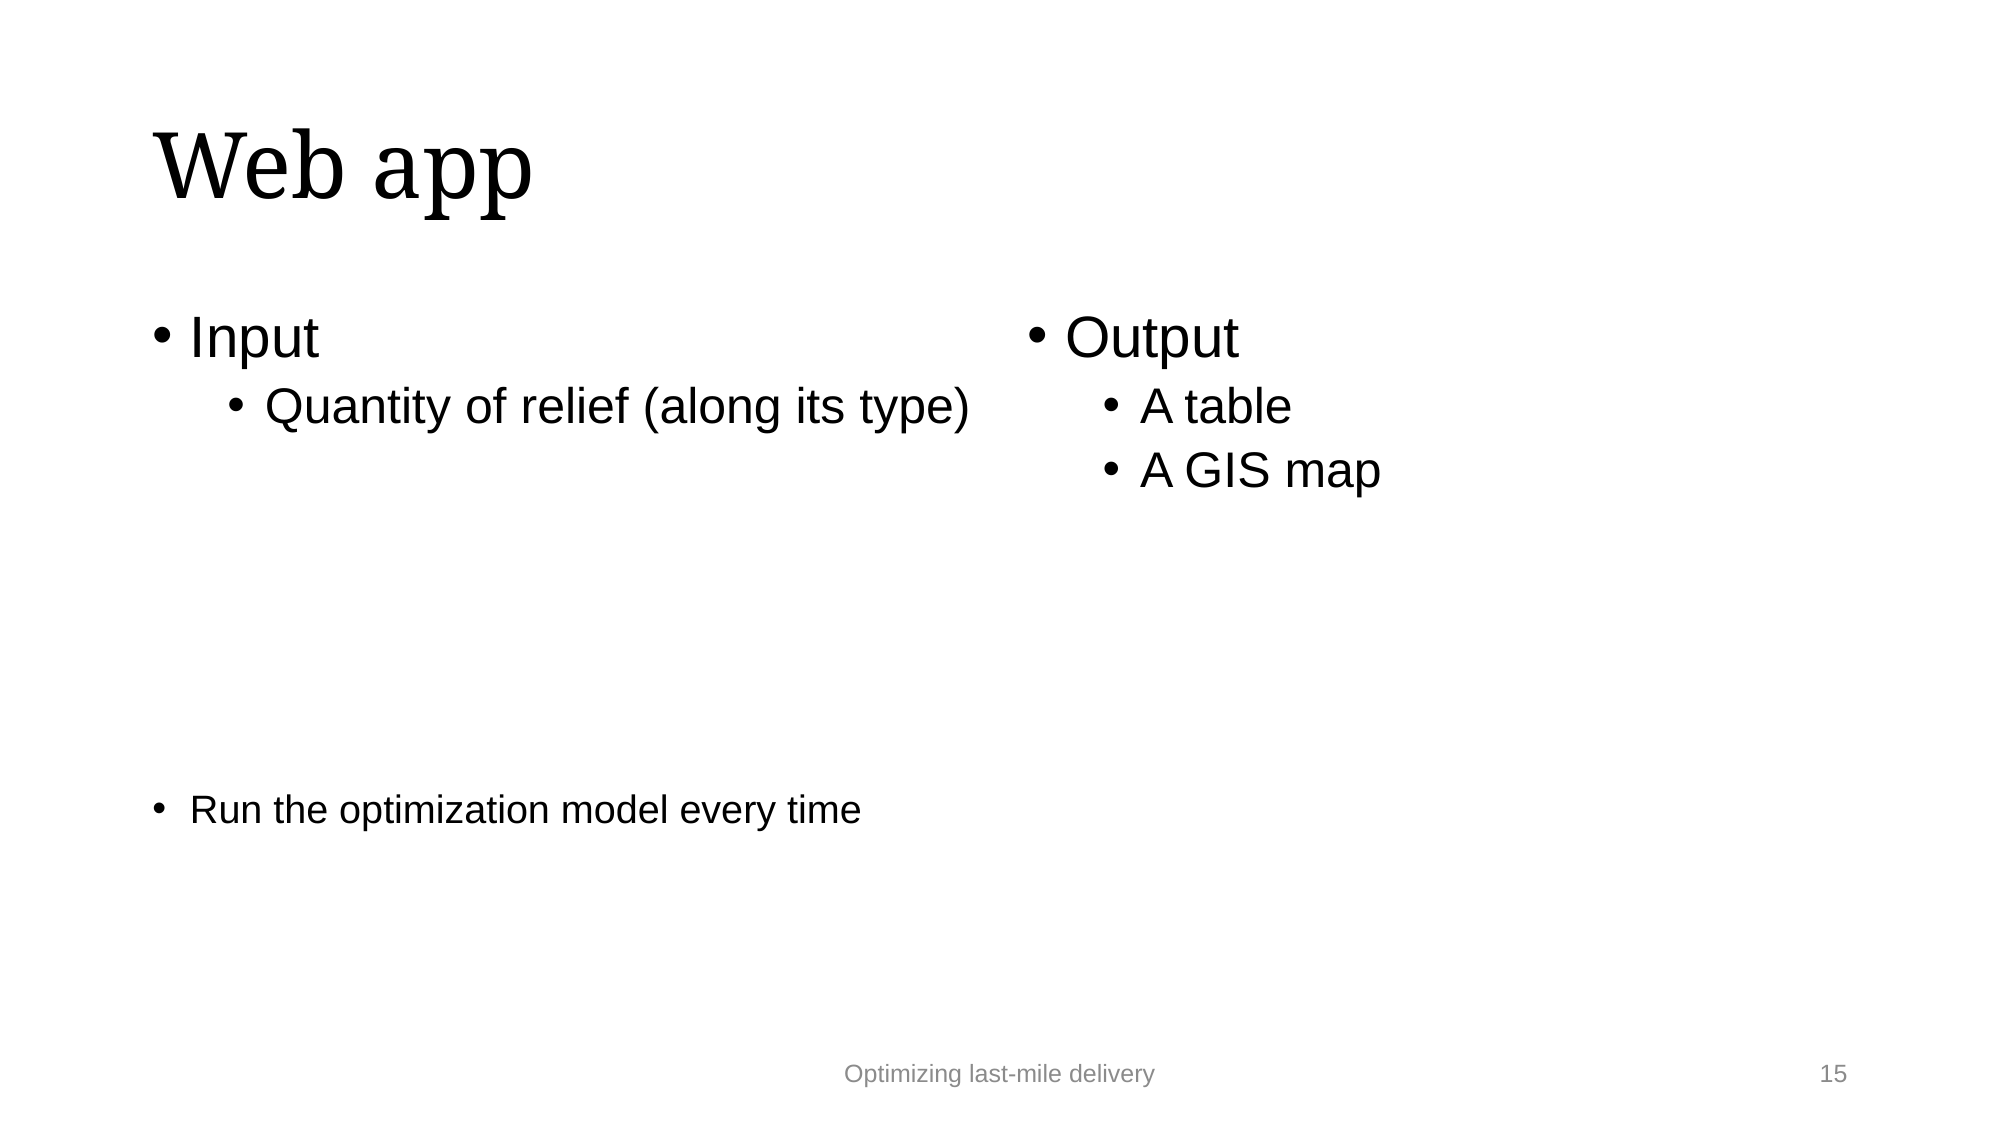

# Web app
Input
Quantity of relief (along its type)

Run the optimization model every time
Output
A table
A GIS map
Optimizing last-mile delivery
15